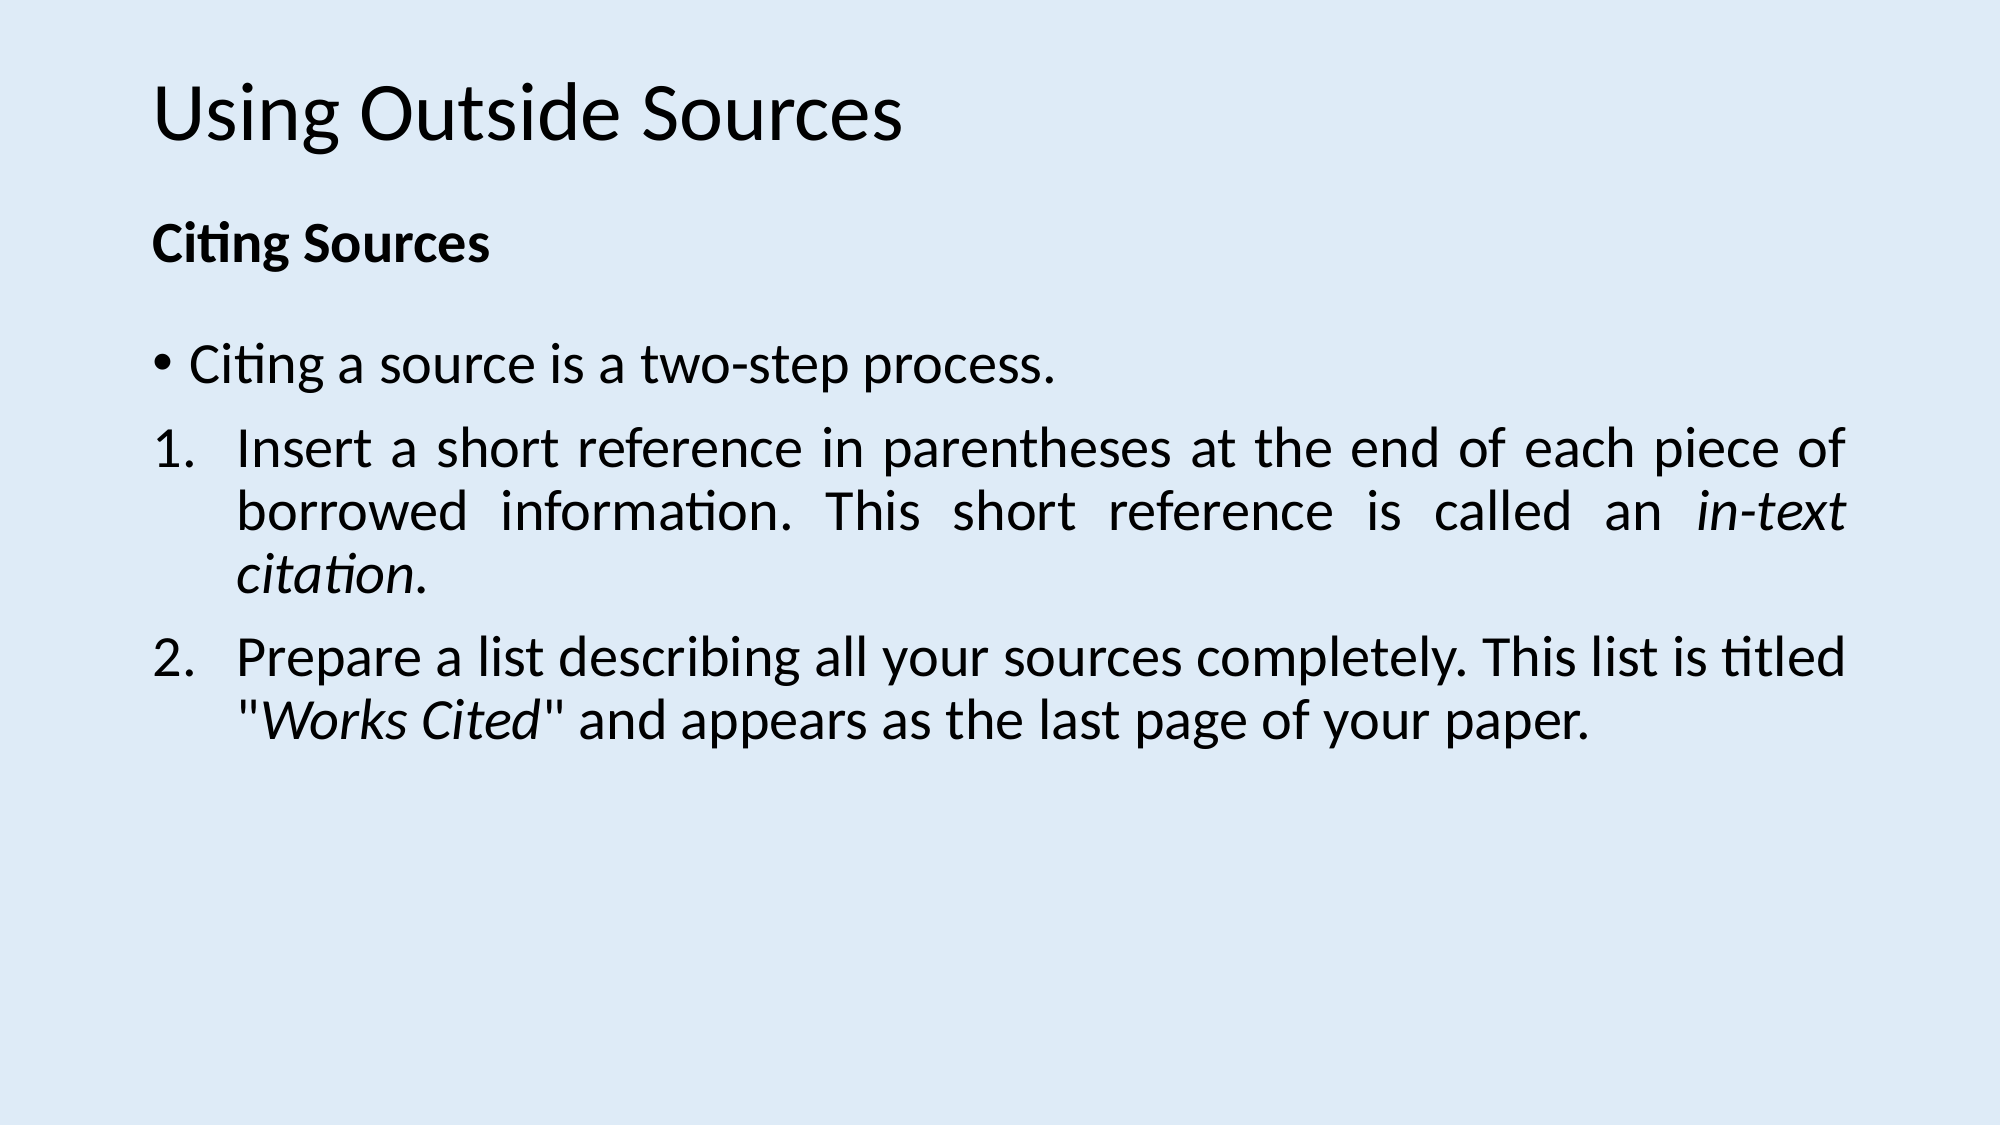

# Using Outside Sources
Citing Sources
Citing a source is a two-step process.
Insert a short reference in parentheses at the end of each piece of borrowed information. This short reference is called an in-text citation.
Prepare a list describing all your sources completely. This list is titled "Works Cited" and appears as the last page of your paper.